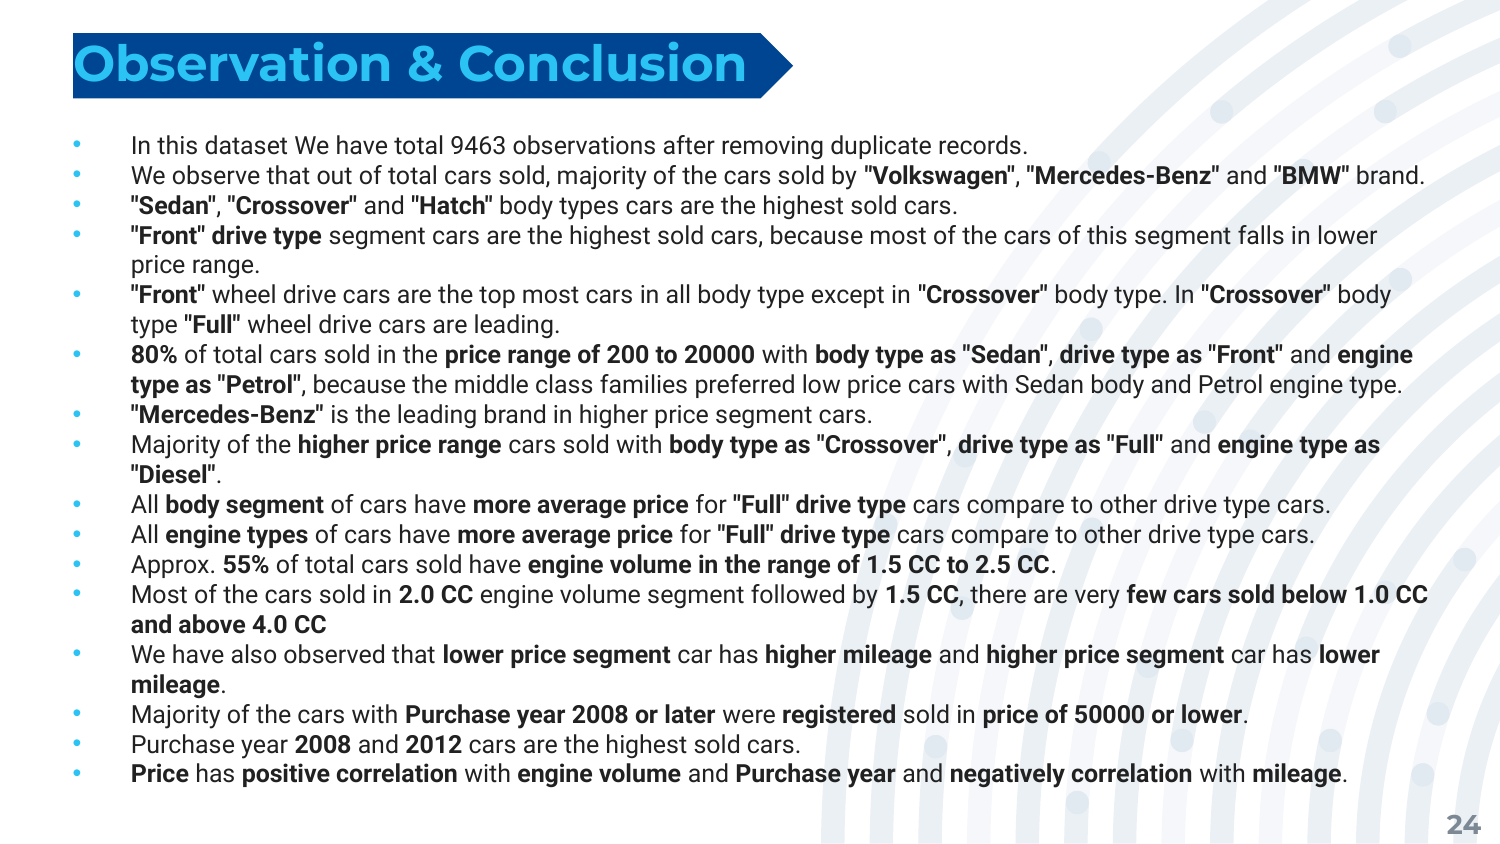

Observation & Conclusion
In this dataset We have total 9463 observations after removing duplicate records.
We observe that out of total cars sold, majority of the cars sold by "Volkswagen", "Mercedes-Benz" and "BMW" brand.
"Sedan", "Crossover" and "Hatch" body types cars are the highest sold cars.
"Front" drive type segment cars are the highest sold cars, because most of the cars of this segment falls in lower price range.
"Front" wheel drive cars are the top most cars in all body type except in "Crossover" body type. In "Crossover" body type "Full" wheel drive cars are leading.
80% of total cars sold in the price range of 200 to 20000 with body type as "Sedan", drive type as "Front" and engine type as "Petrol", because the middle class families preferred low price cars with Sedan body and Petrol engine type.
"Mercedes-Benz" is the leading brand in higher price segment cars.
Majority of the higher price range cars sold with body type as "Crossover", drive type as "Full" and engine type as "Diesel".
All body segment of cars have more average price for "Full" drive type cars compare to other drive type cars.
All engine types of cars have more average price for "Full" drive type cars compare to other drive type cars.
Approx. 55% of total cars sold have engine volume in the range of 1.5 CC to 2.5 CC.
Most of the cars sold in 2.0 CC engine volume segment followed by 1.5 CC, there are very few cars sold below 1.0 CC and above 4.0 CC
We have also observed that lower price segment car has higher mileage and higher price segment car has lower mileage.
Majority of the cars with Purchase year 2008 or later were registered sold in price of 50000 or lower.
Purchase year 2008 and 2012 cars are the highest sold cars.
Price has positive correlation with engine volume and Purchase year and negatively correlation with mileage.
24